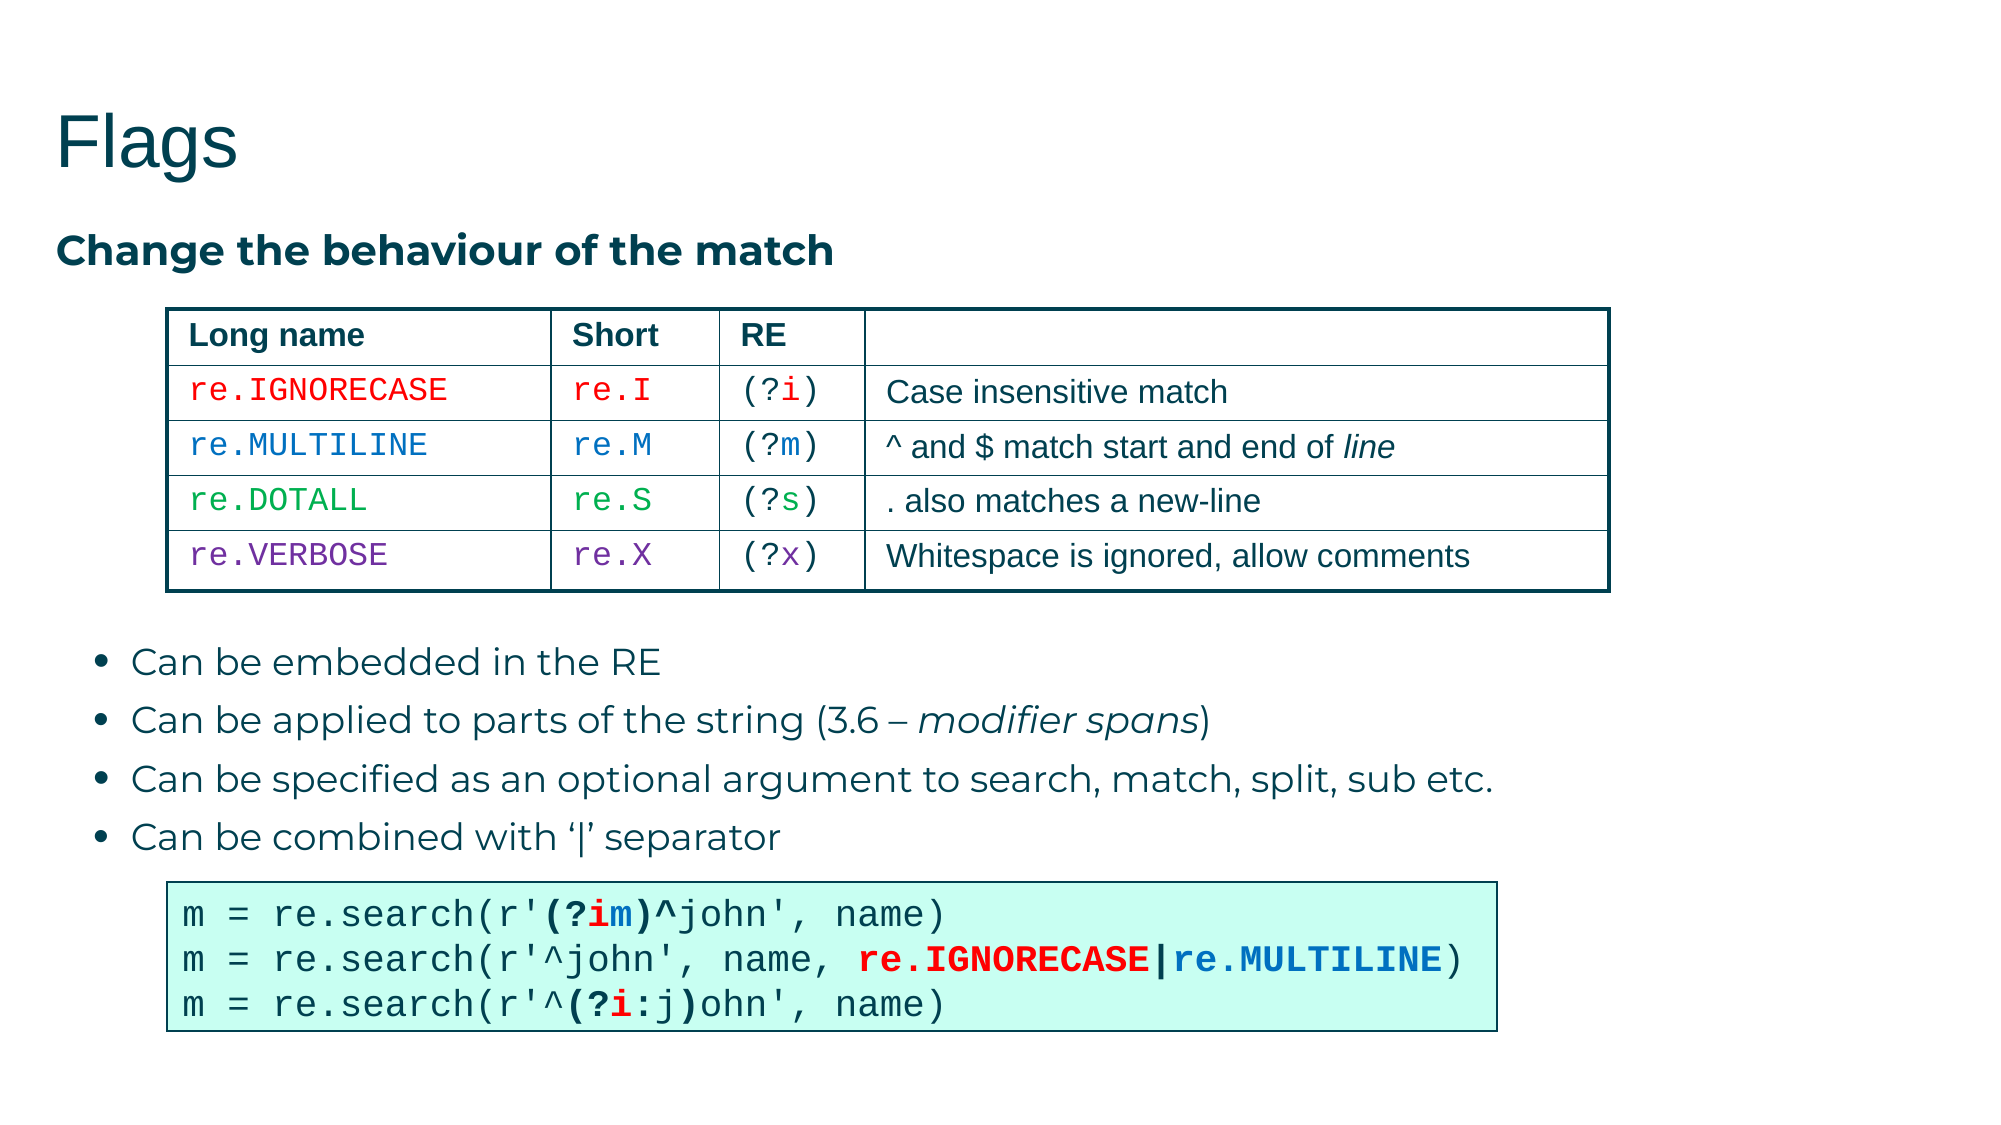

# Flags
Change the behaviour of the match

Can be embedded in the RE
Can be applied to parts of the string (3.6 – modifier spans)
Can be specified as an optional argument to search, match, split, sub etc.
Can be combined with ‘|’ separator
| Long name | Short | RE |  |
| --- | --- | --- | --- |
| re.IGNORECASE | re.I | (?i) | Case insensitive match |
| re.MULTILINE | re.M | (?m) | ^ and $ match start and end of line |
| re.DOTALL | re.S | (?s) | . also matches a new-line |
| re.VERBOSE | re.X | (?x) | Whitespace is ignored, allow comments |
m = re.search(r'(?im)^john', name)
m = re.search(r'^john', name, re.IGNORECASE|re.MULTILINE)
m = re.search(r'^(?i:j)ohn', name)